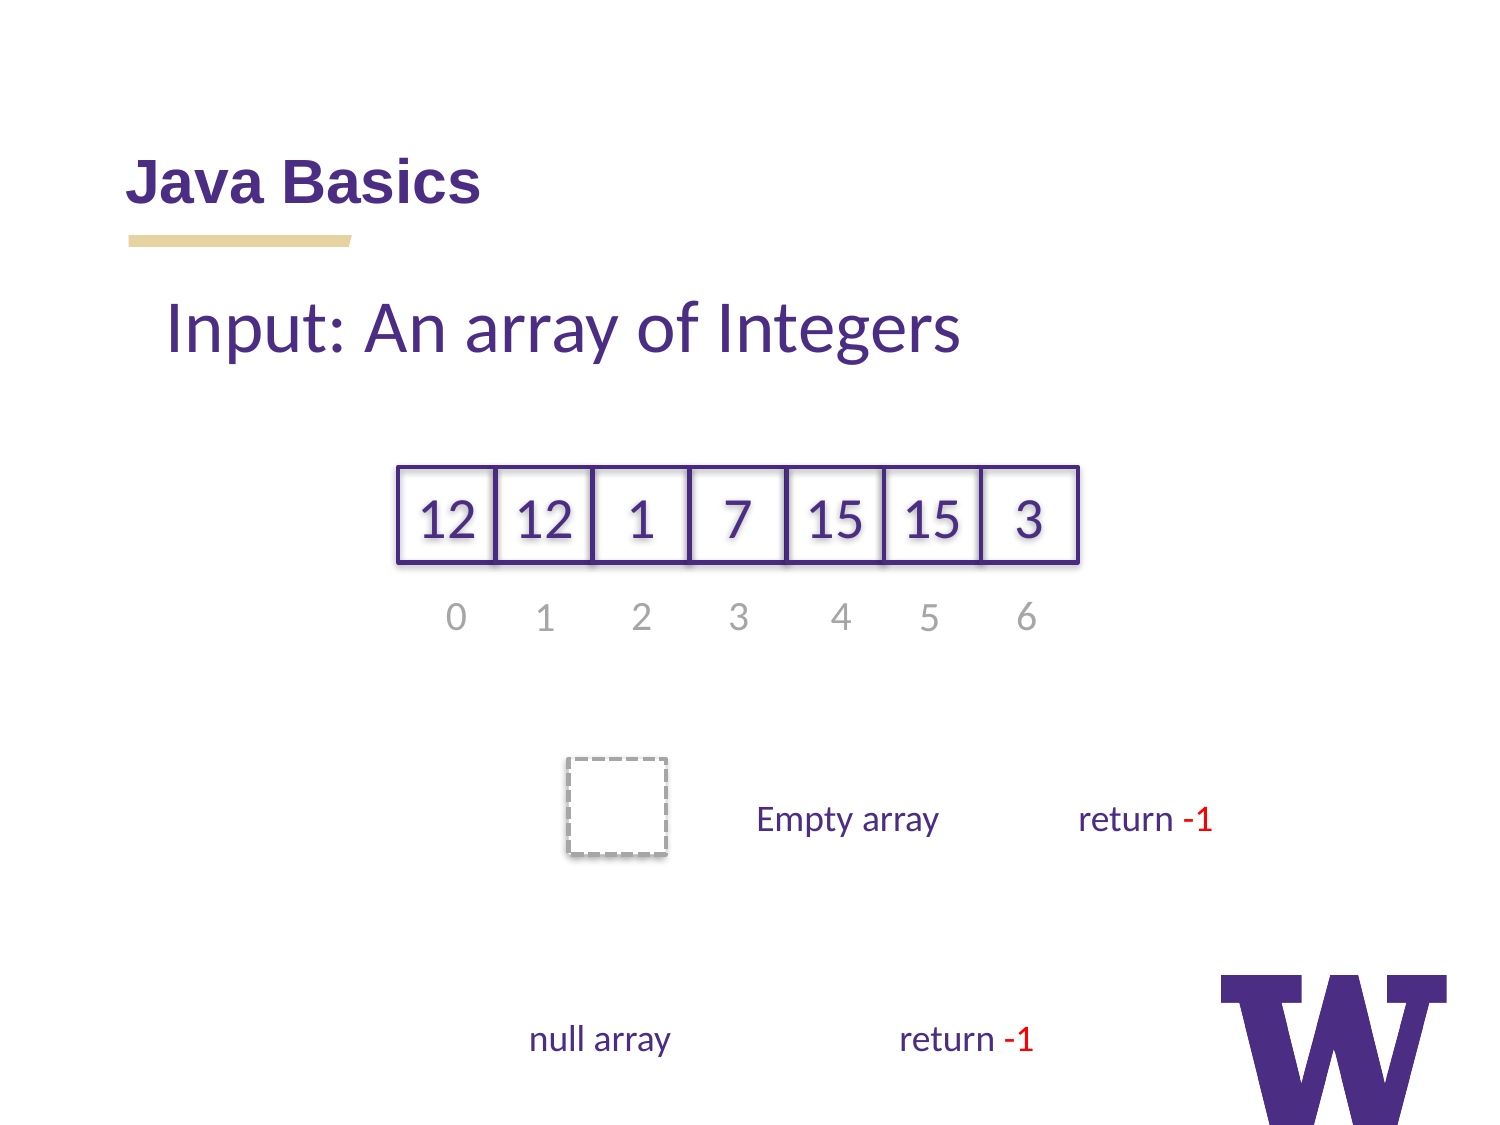

# Java Basics
Input: An array of Integers
12
12
1
7
15
15
3
0
2
3
4
6
1
5

Empty array
return -1
null array
return -1